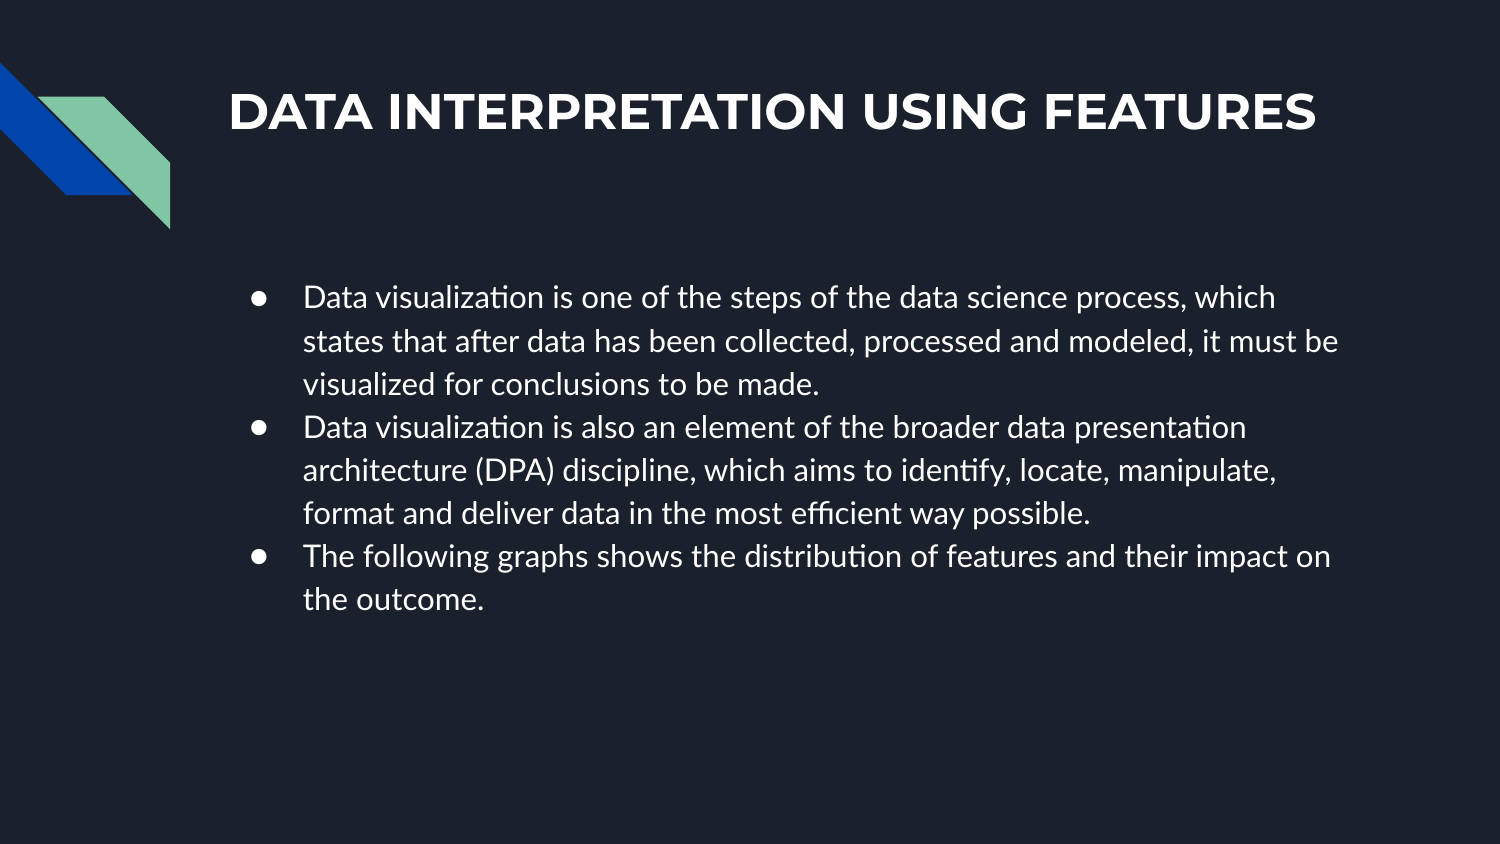

# DATA INTERPRETATION USING FEATURES
Data visualization is one of the steps of the data science process, which states that after data has been collected, processed and modeled, it must be visualized for conclusions to be made.
Data visualization is also an element of the broader data presentation architecture (DPA) discipline, which aims to identify, locate, manipulate, format and deliver data in the most efficient way possible.
The following graphs shows the distribution of features and their impact on the outcome.